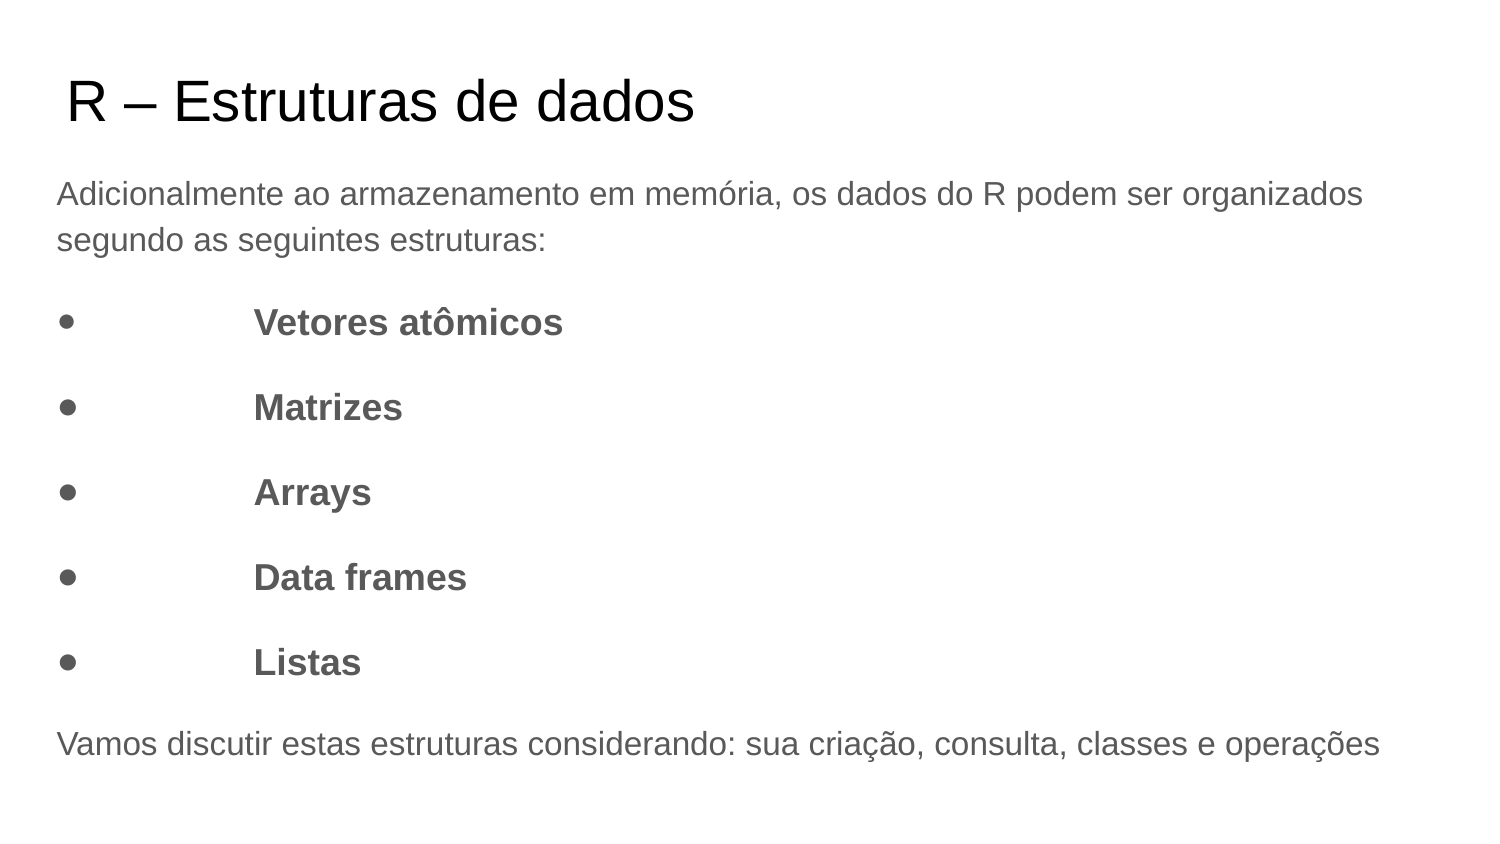

# R – Estruturas de dados
Adicionalmente ao armazenamento em memória, os dados do R podem ser organizados segundo as seguintes estruturas:
	Vetores atômicos
	Matrizes
	Arrays
	Data frames
	Listas
Vamos discutir estas estruturas considerando: sua criação, consulta, classes e operações